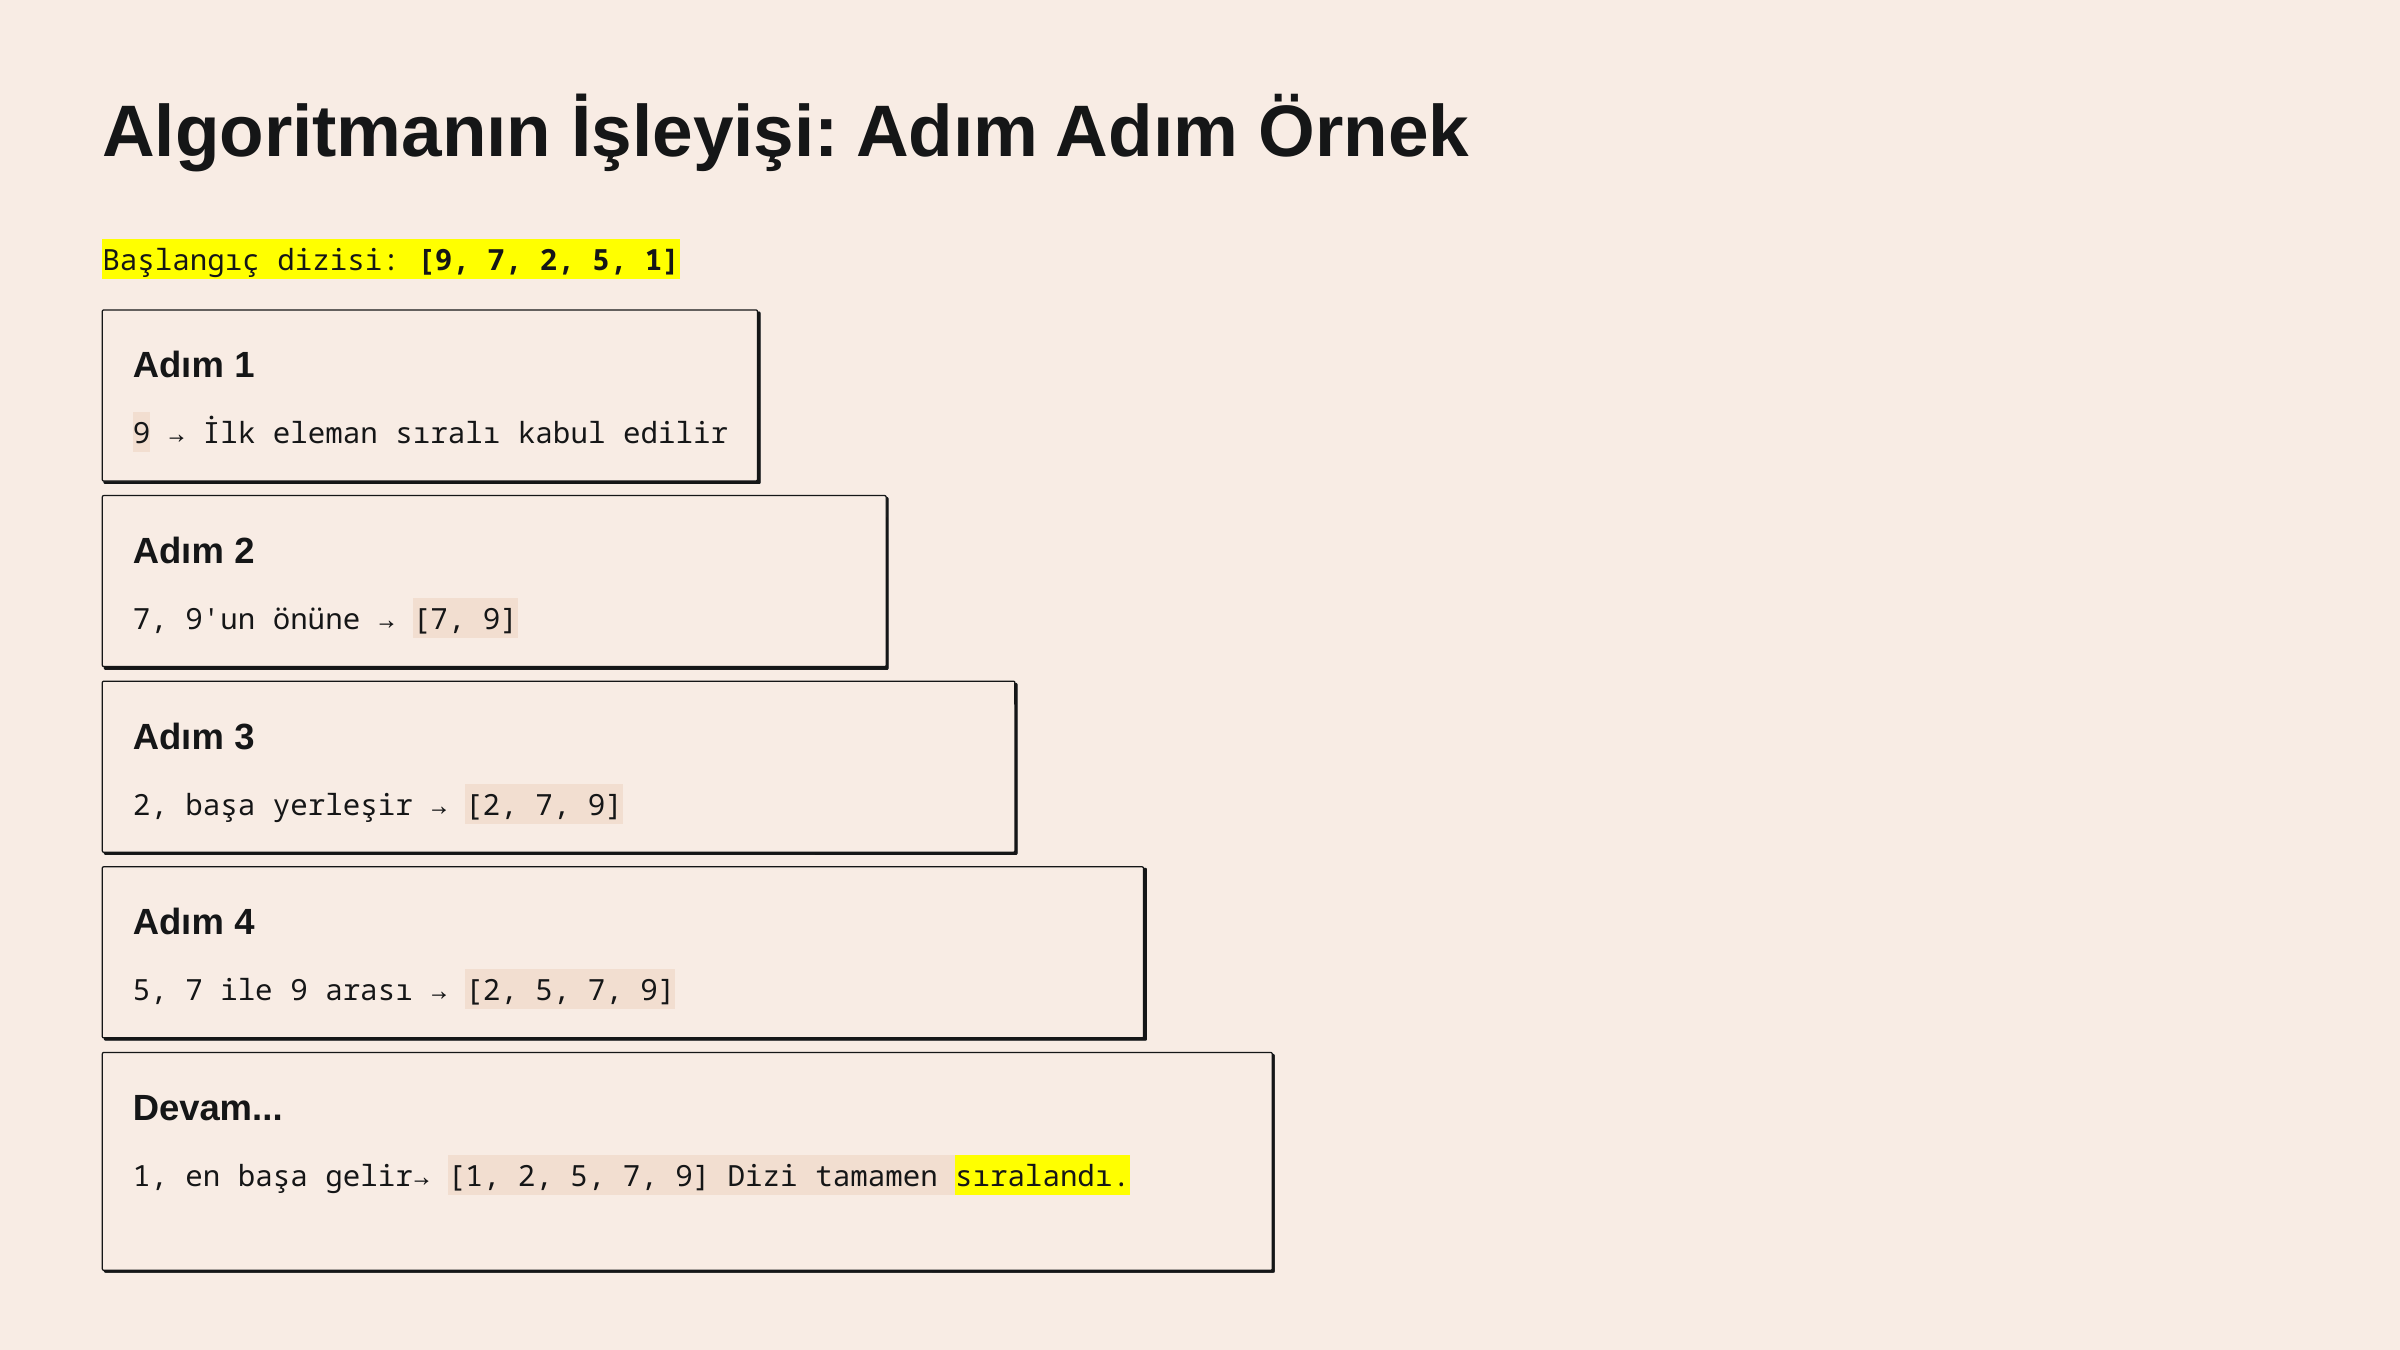

Algoritmanın İşleyişi: Adım Adım Örnek
Başlangıç dizisi: [9, 7, 2, 5, 1]

Adım 1
9 → İlk eleman sıralı kabul edilir

Adım 2
7, 9'un önüne → [7, 9]

Adım 3
2, başa yerleşir → [2, 7, 9]

Adım 4
5, 7 ile 9 arası → [2, 5, 7, 9]

Devam...
1, en başa gelir→ [1, 2, 5, 7, 9] Dizi tamamen sıralandı.